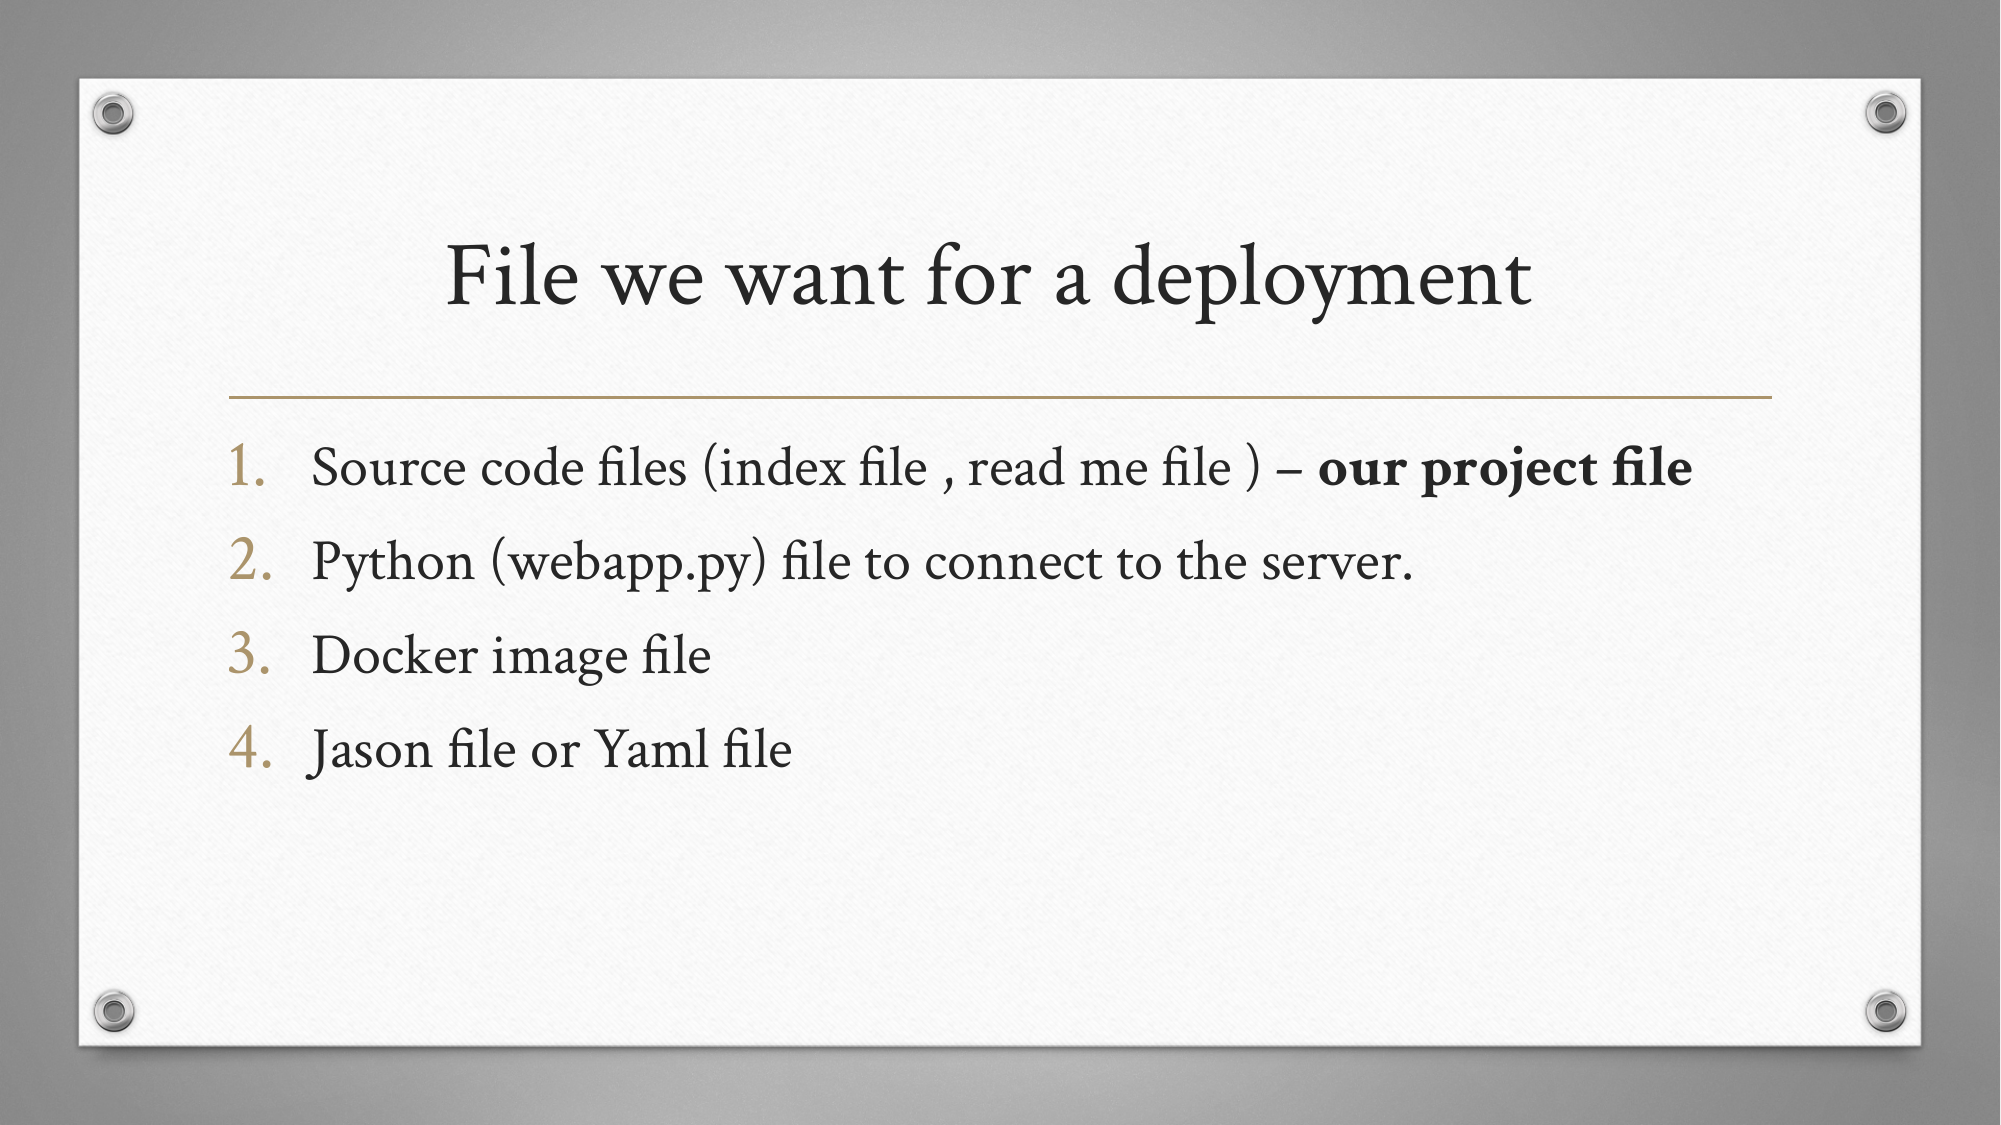

# File we want for a deployment
Source code files (index file , read me file ) – our project file
Python (webapp.py) file to connect to the server.
Docker image file
Jason file or Yaml file